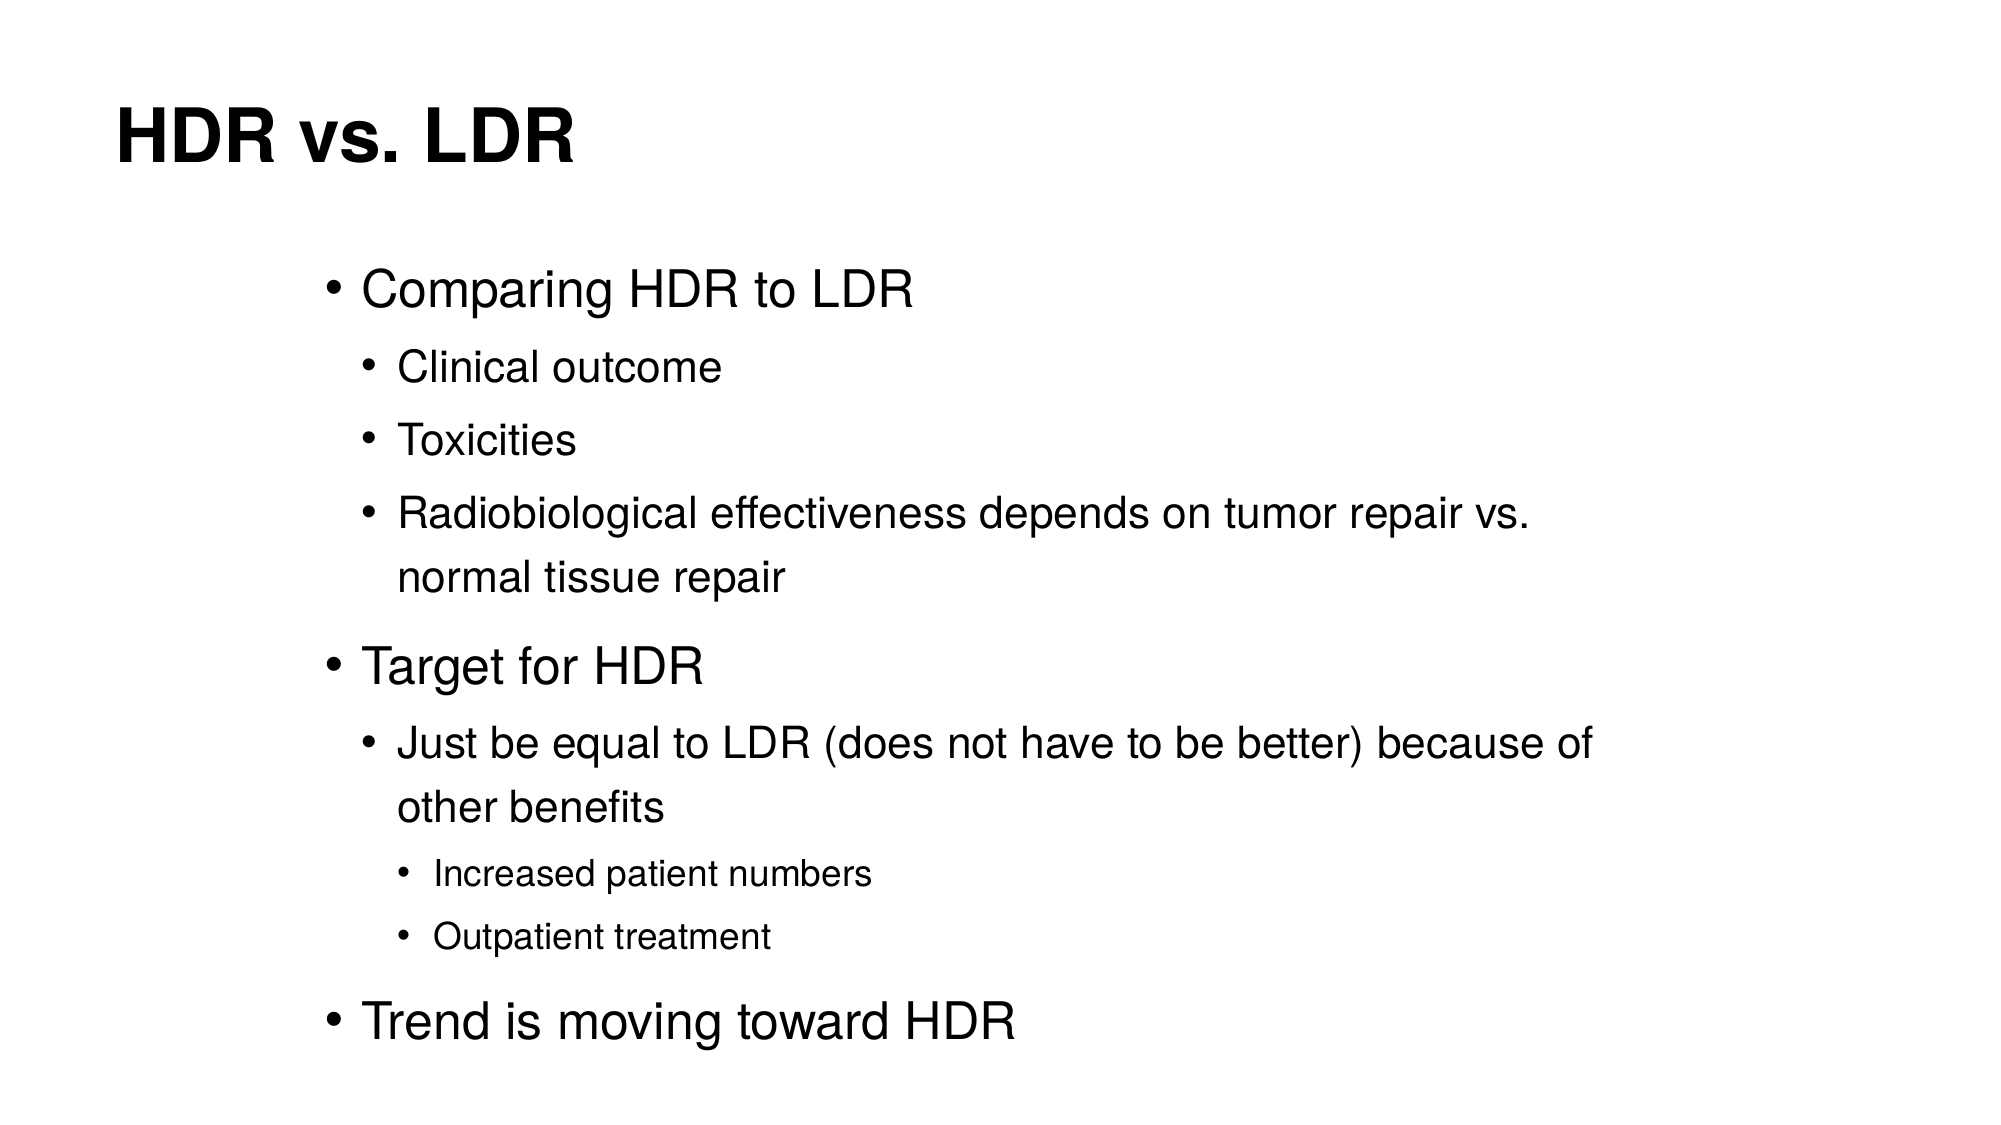

# HDR vs. LDR
Comparing HDR to LDR
Clinical outcome
Toxicities
Radiobiological effectiveness depends on tumor repair vs. normal tissue repair
Target for HDR
Just be equal to LDR (does not have to be better) because of other benefits
Increased patient numbers
Outpatient treatment
Trend is moving toward HDR